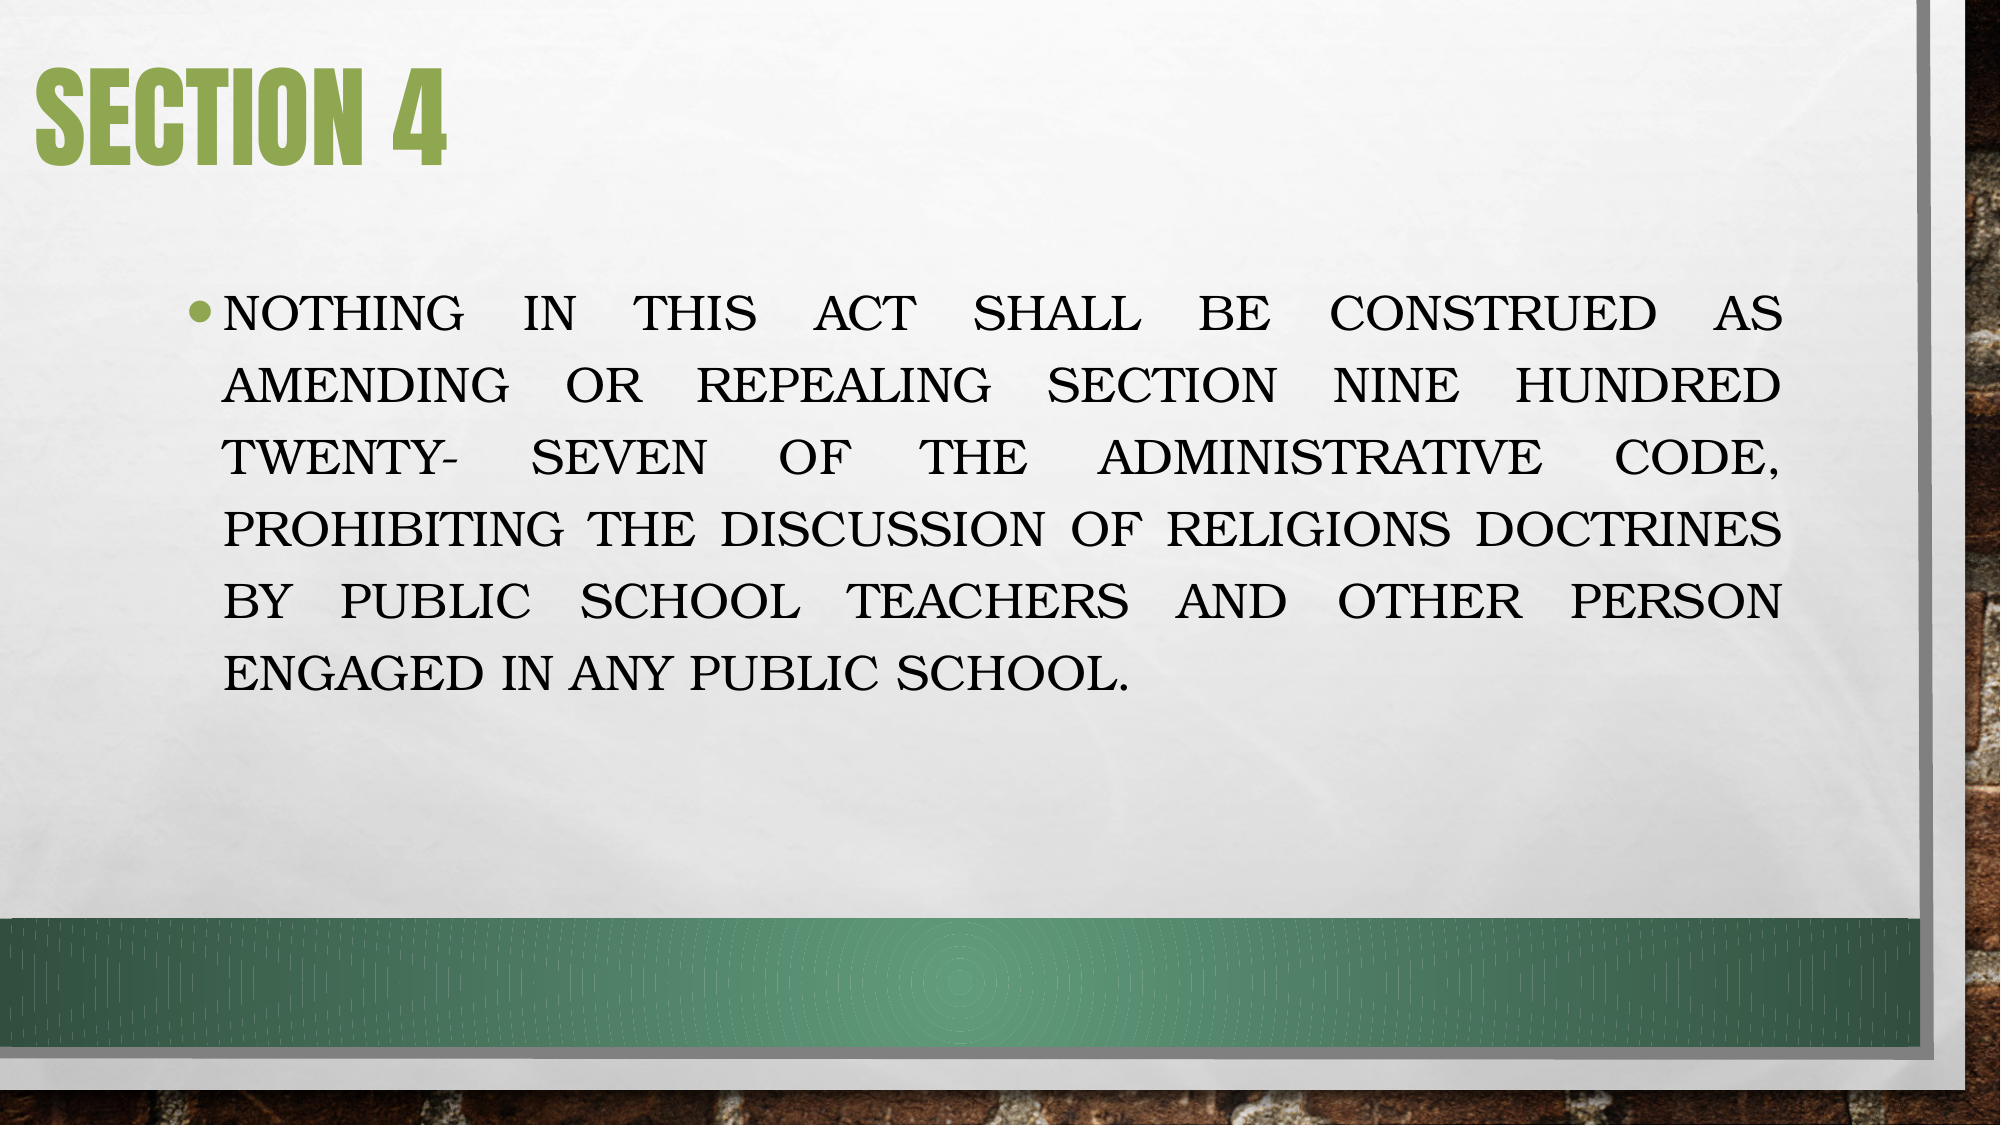

# SECTION 4
Nothing in this Act shall be construed as amending or repealing section nine hundred twenty- seven of the Administrative Code, prohibiting the discussion of religions doctrines by public school teachers and other person engaged in any public school.